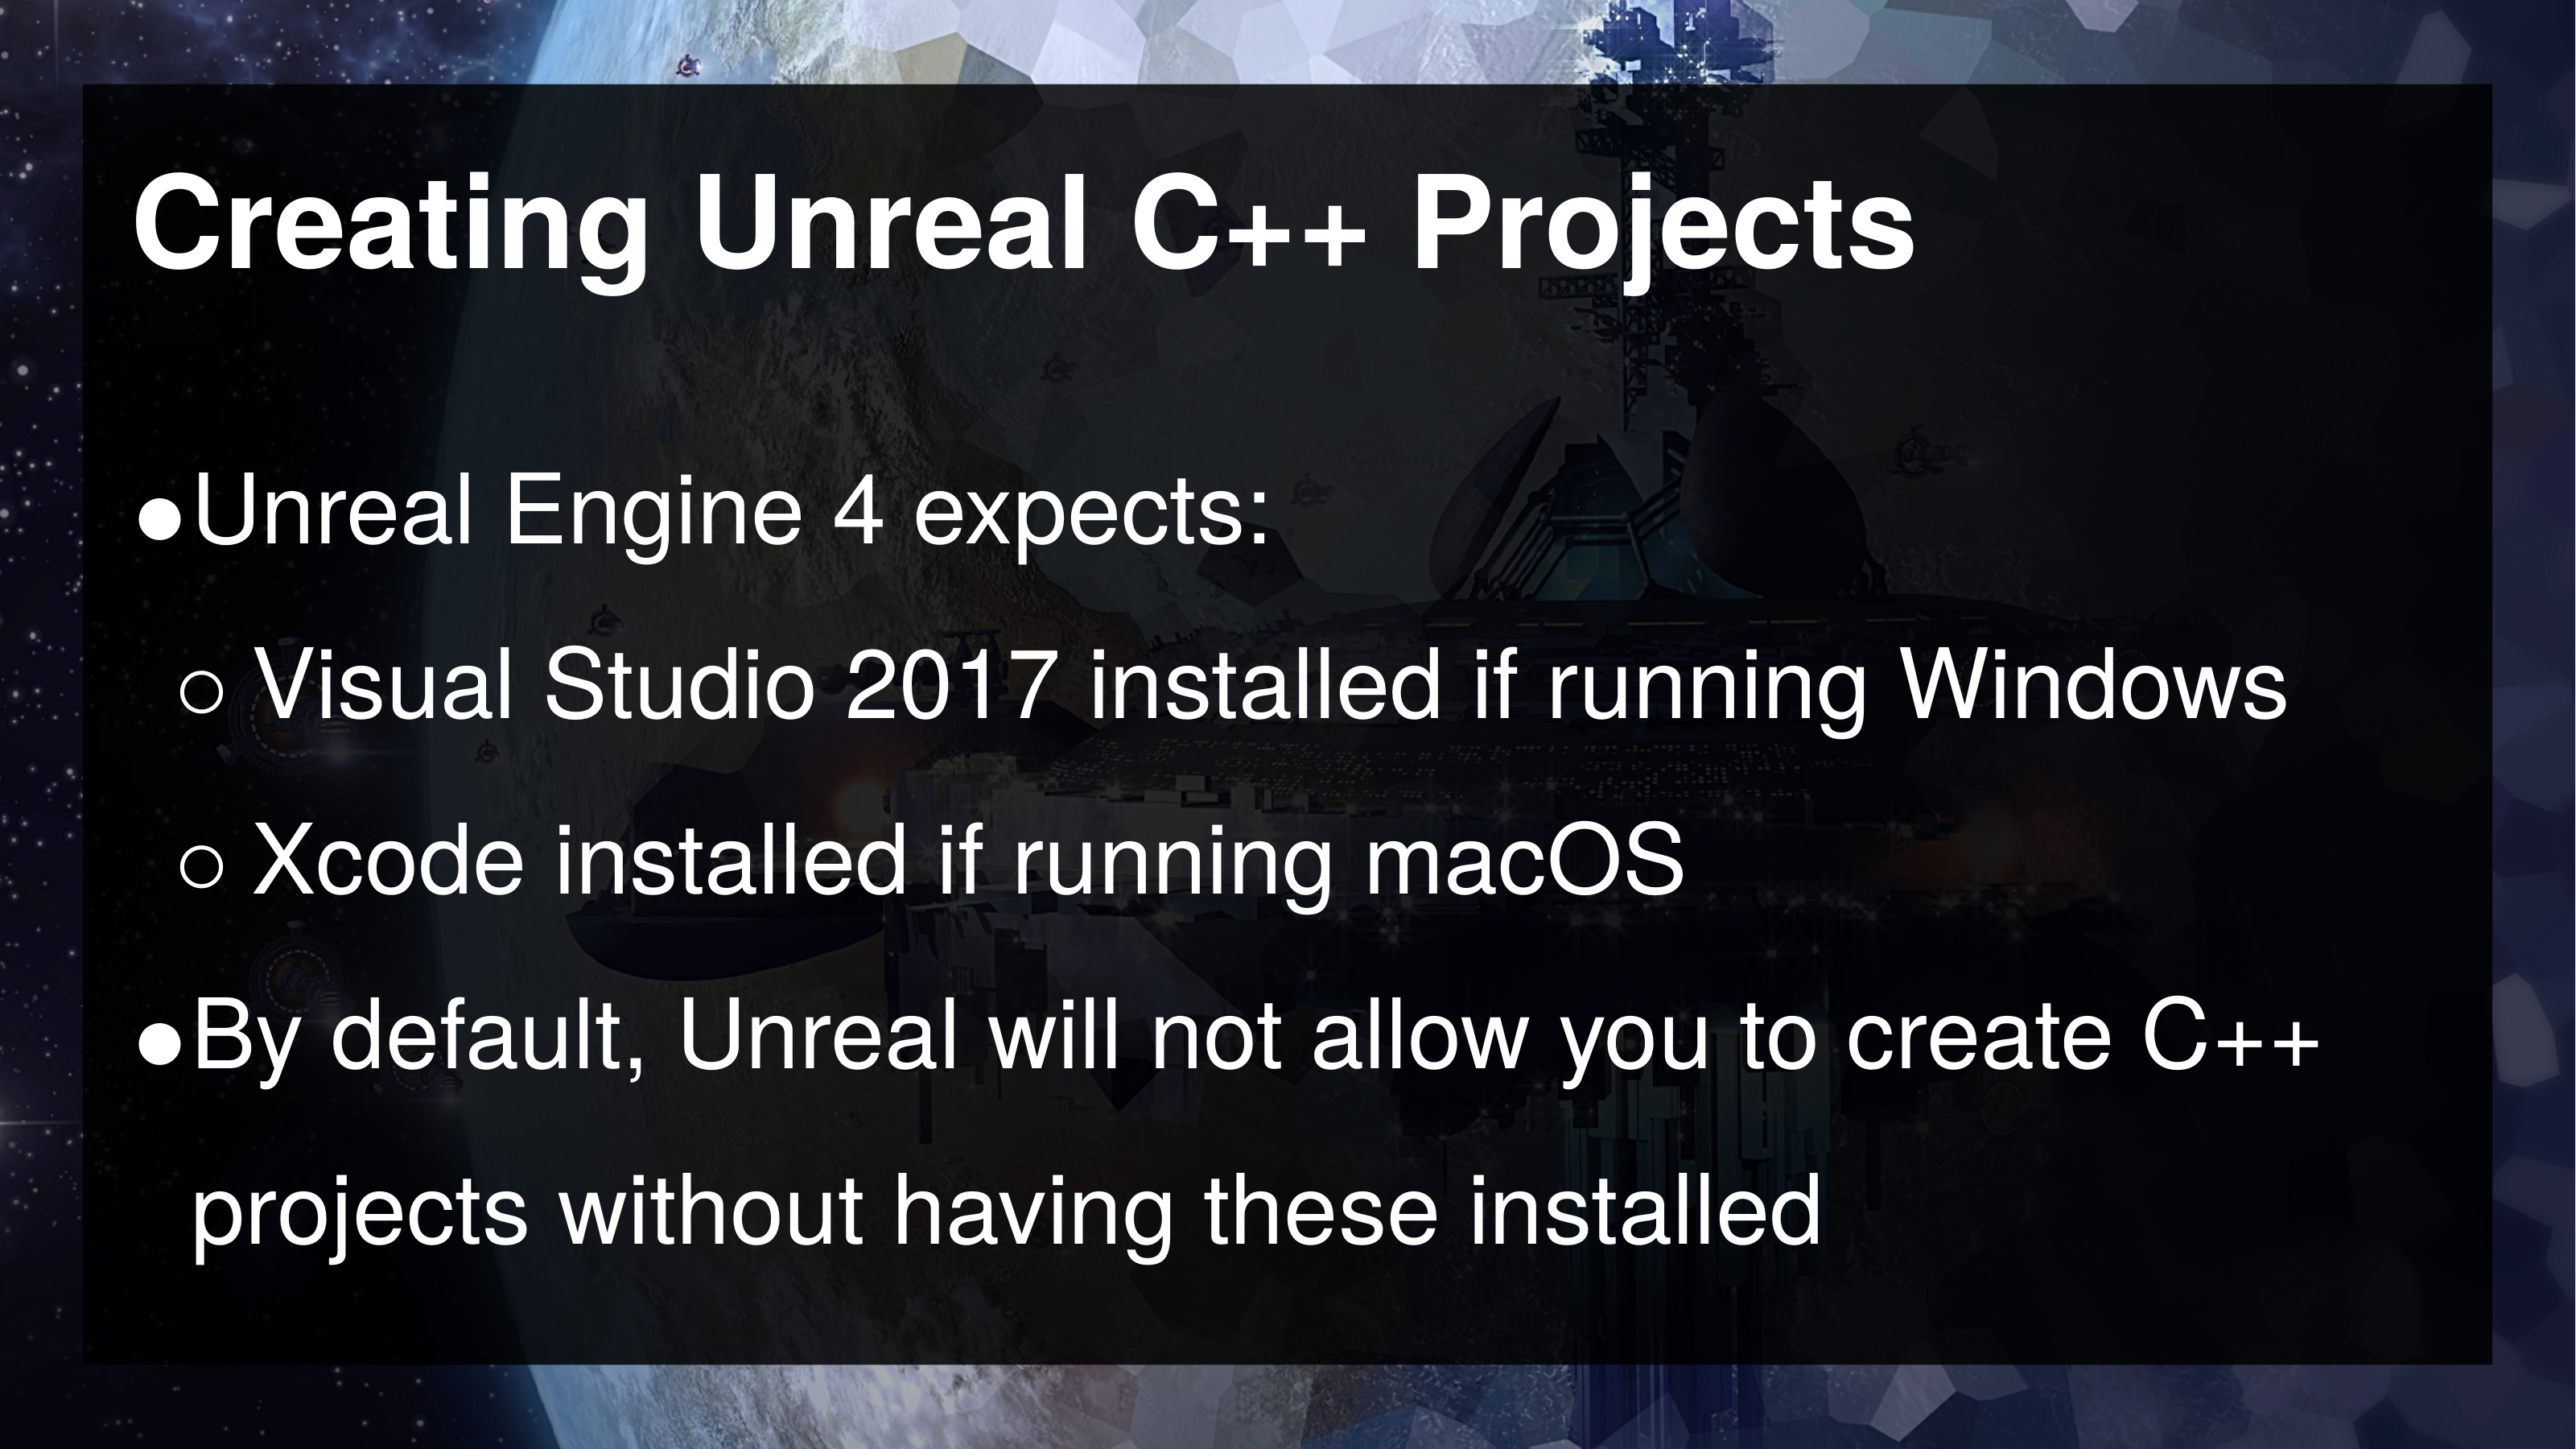

# Creating Unreal C++ Projects
Unreal Engine 4 expects:
Visual Studio 2017 installed if running Windows
Xcode installed if running macOS
By default, Unreal will not allow you to create C++ projects without having these installed